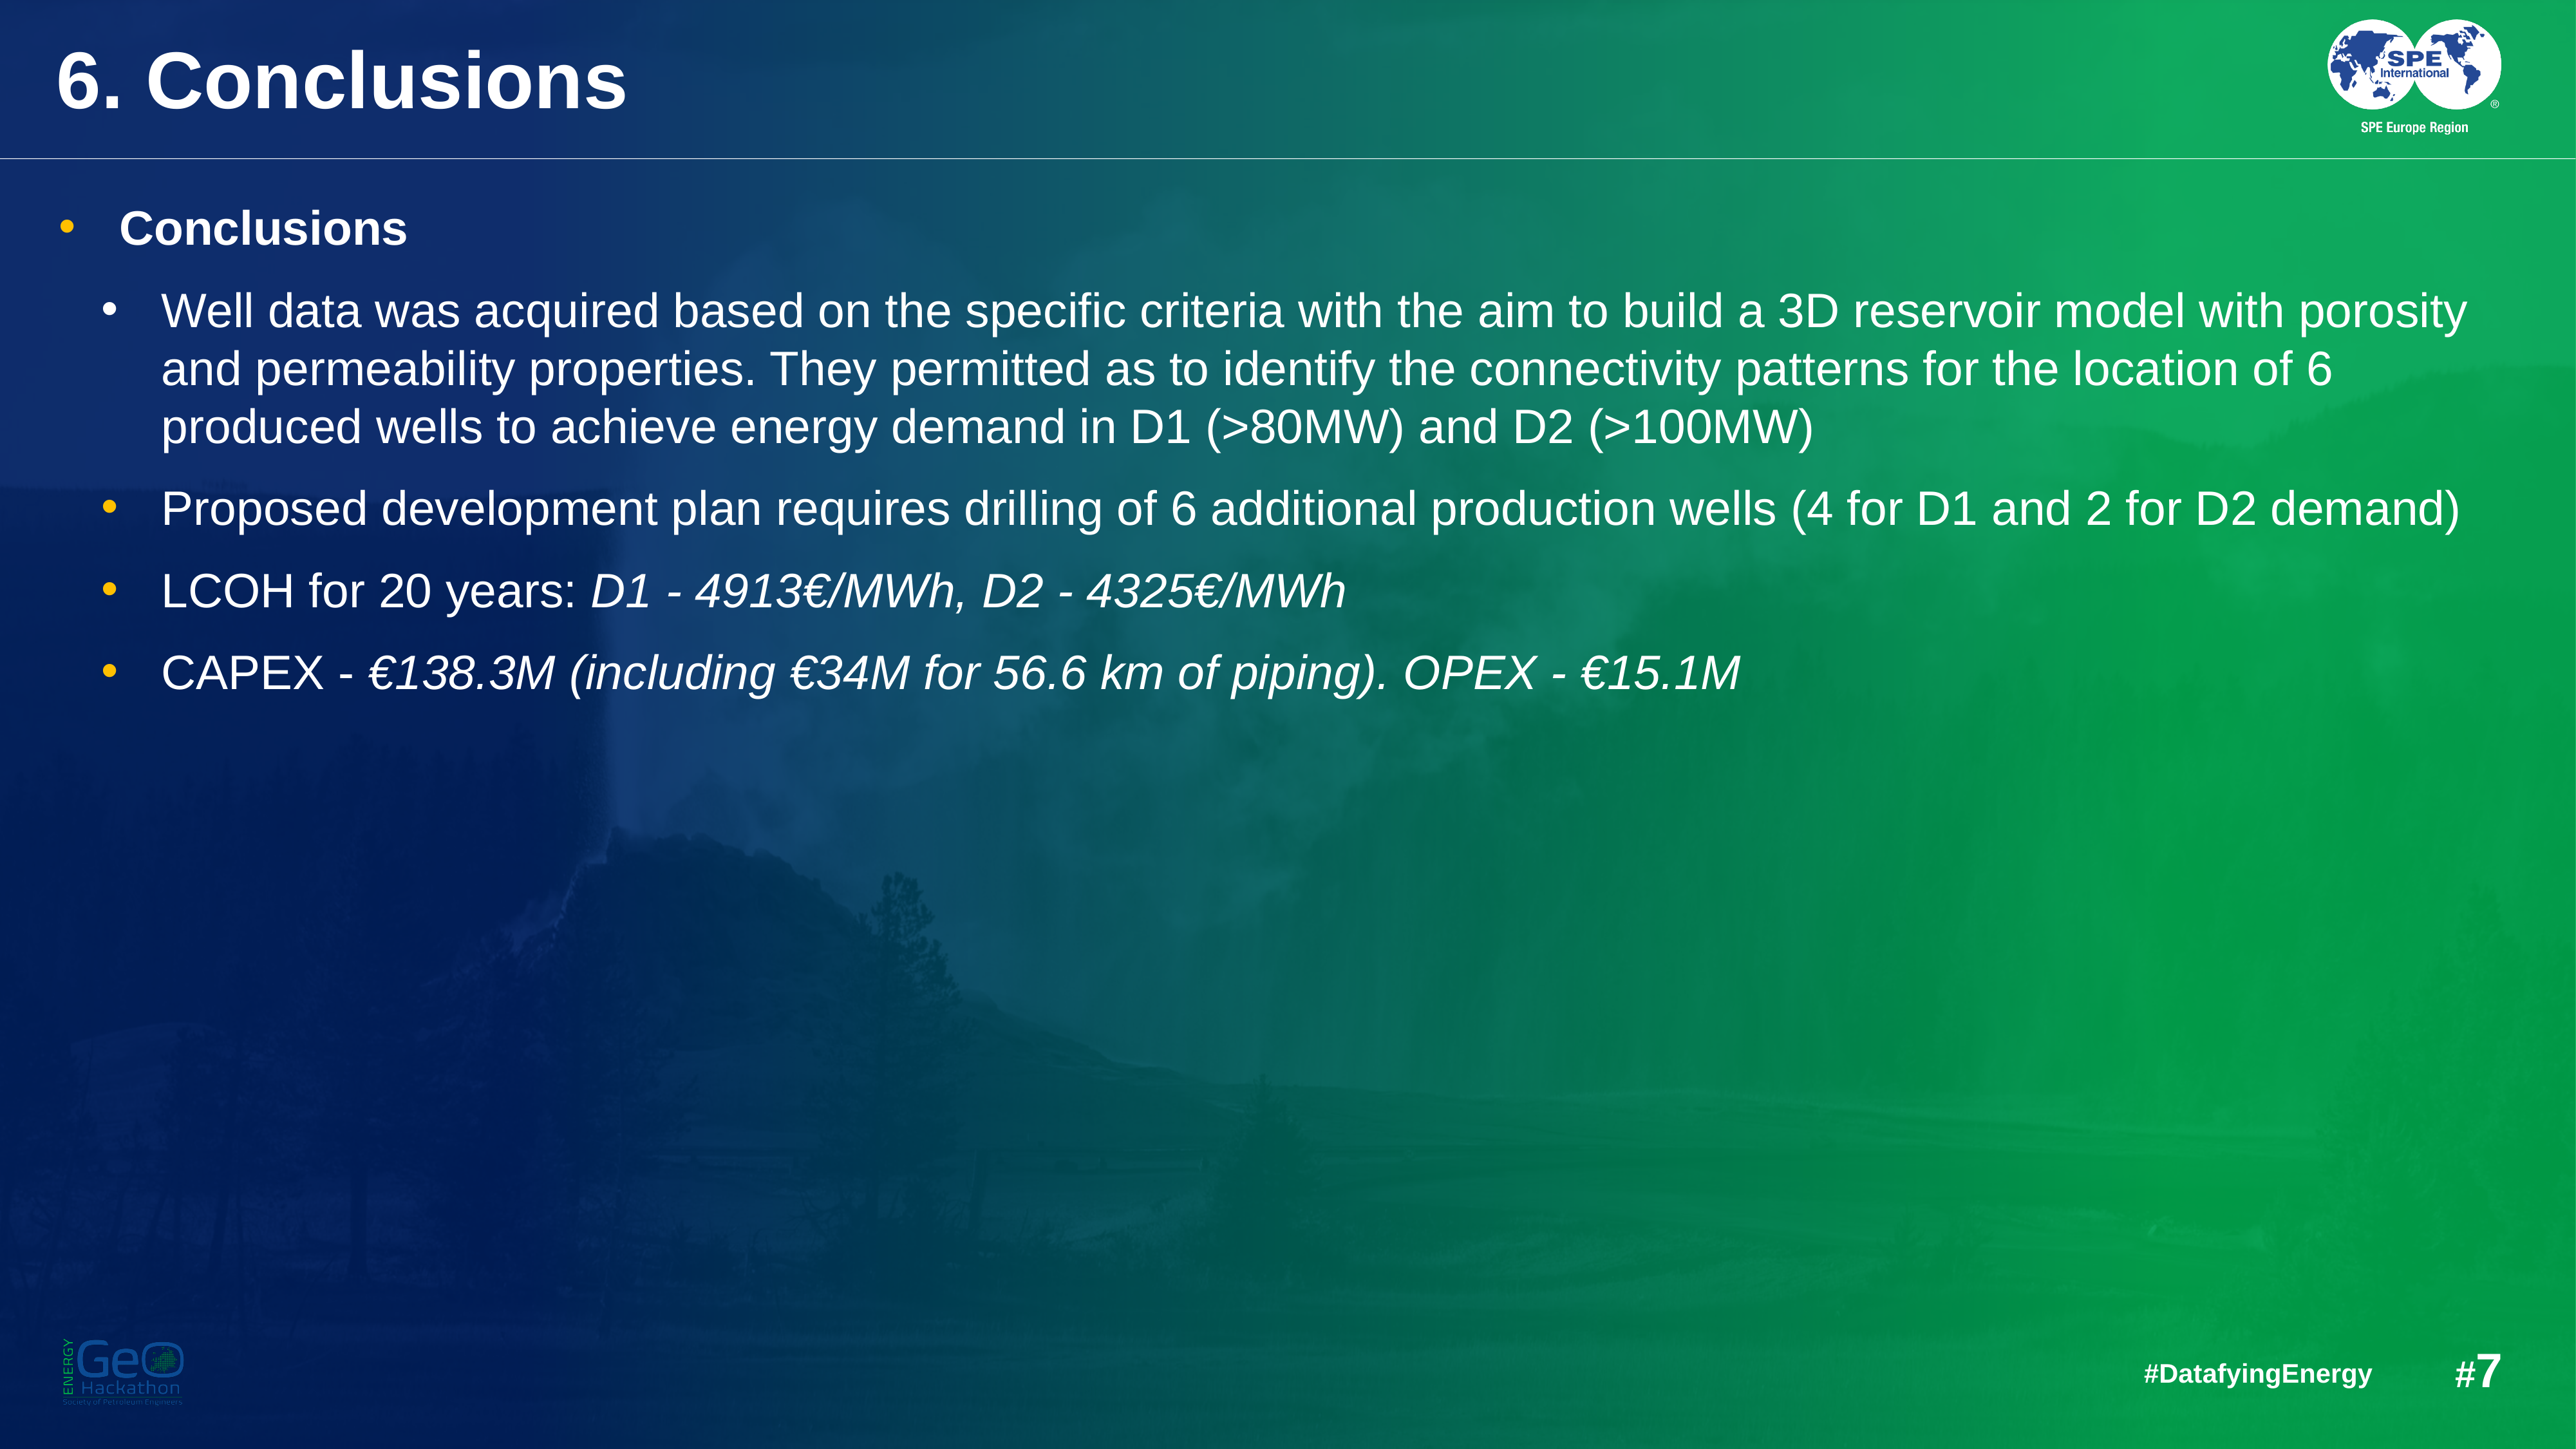

# 6. Conclusions
Conclusions
Well data was acquired based on the specific criteria with the aim to build a 3D reservoir model with porosity and permeability properties. They permitted as to identify the connectivity patterns for the location of 6 produced wells to achieve energy demand in D1 (>80MW) and D2 (>100MW)
Proposed development plan requires drilling of 6 additional production wells (4 for D1 and 2 for D2 demand)
LCOH for 20 years: D1 - 4913€/MWh, D2 - 4325€/MWh
CAPEX - €138.3M (including €34M for 56.6 km of piping). OPEX - €15.1M